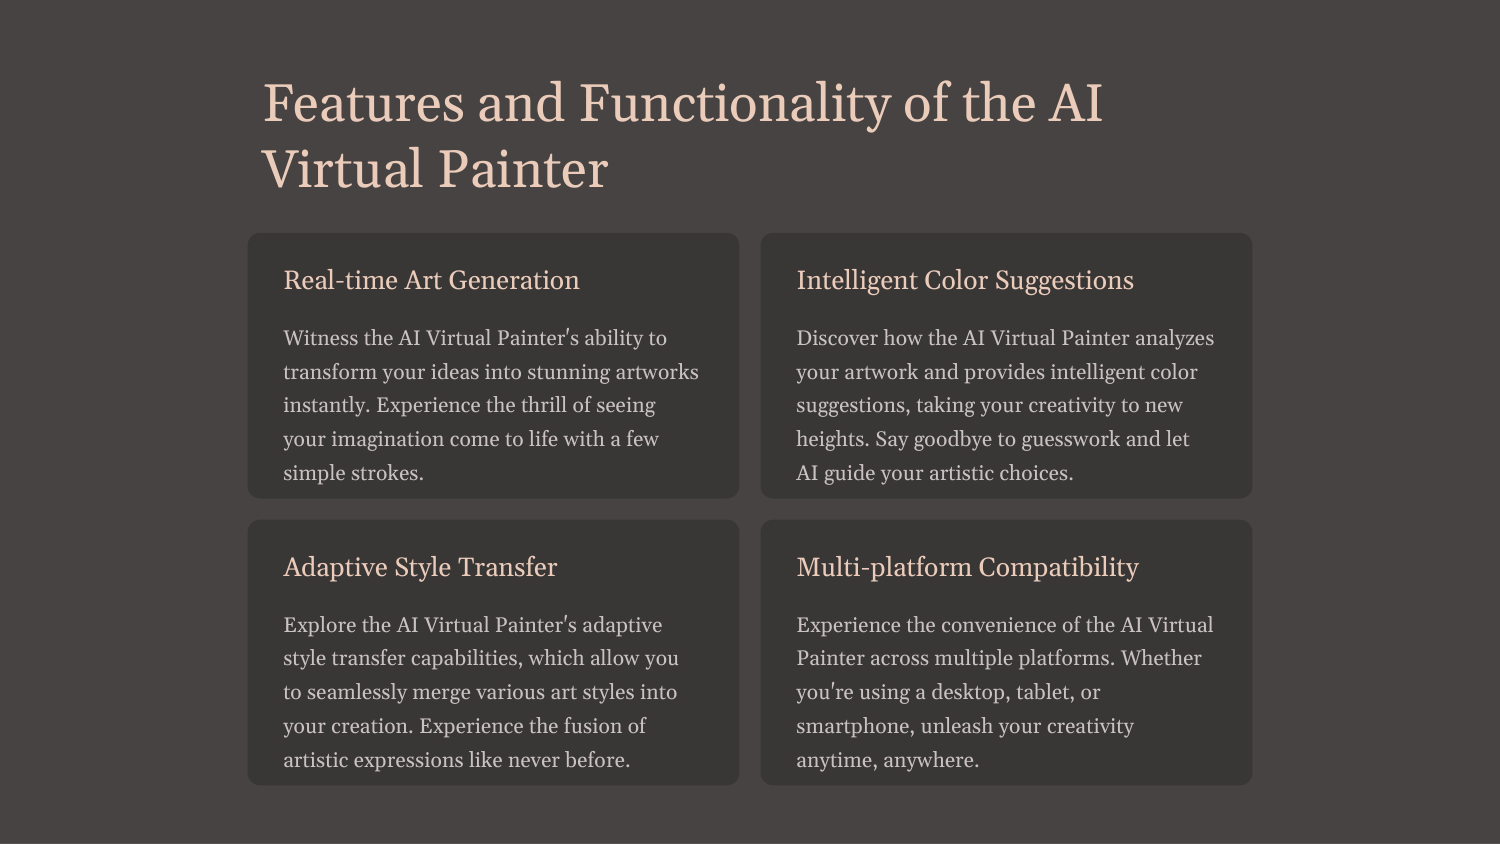

Features and Functionality of the AI Virtual Painter

Real-time Art Generation
Intelligent Color Suggestions
Witness the AI Virtual Painter's ability to transform your ideas into stunning artworks instantly. Experience the thrill of seeing your imagination come to life with a few simple strokes.
Discover how the AI Virtual Painter analyzes your artwork and provides intelligent color suggestions, taking your creativity to new heights. Say goodbye to guesswork and let AI guide your artistic choices.

Adaptive Style Transfer
Multi-platform Compatibility
Explore the AI Virtual Painter's adaptive style transfer capabilities, which allow you to seamlessly merge various art styles into your creation. Experience the fusion of artistic expressions like never before.
Experience the convenience of the AI Virtual Painter across multiple platforms. Whether you're using a desktop, tablet, or smartphone, unleash your creativity anytime, anywhere.